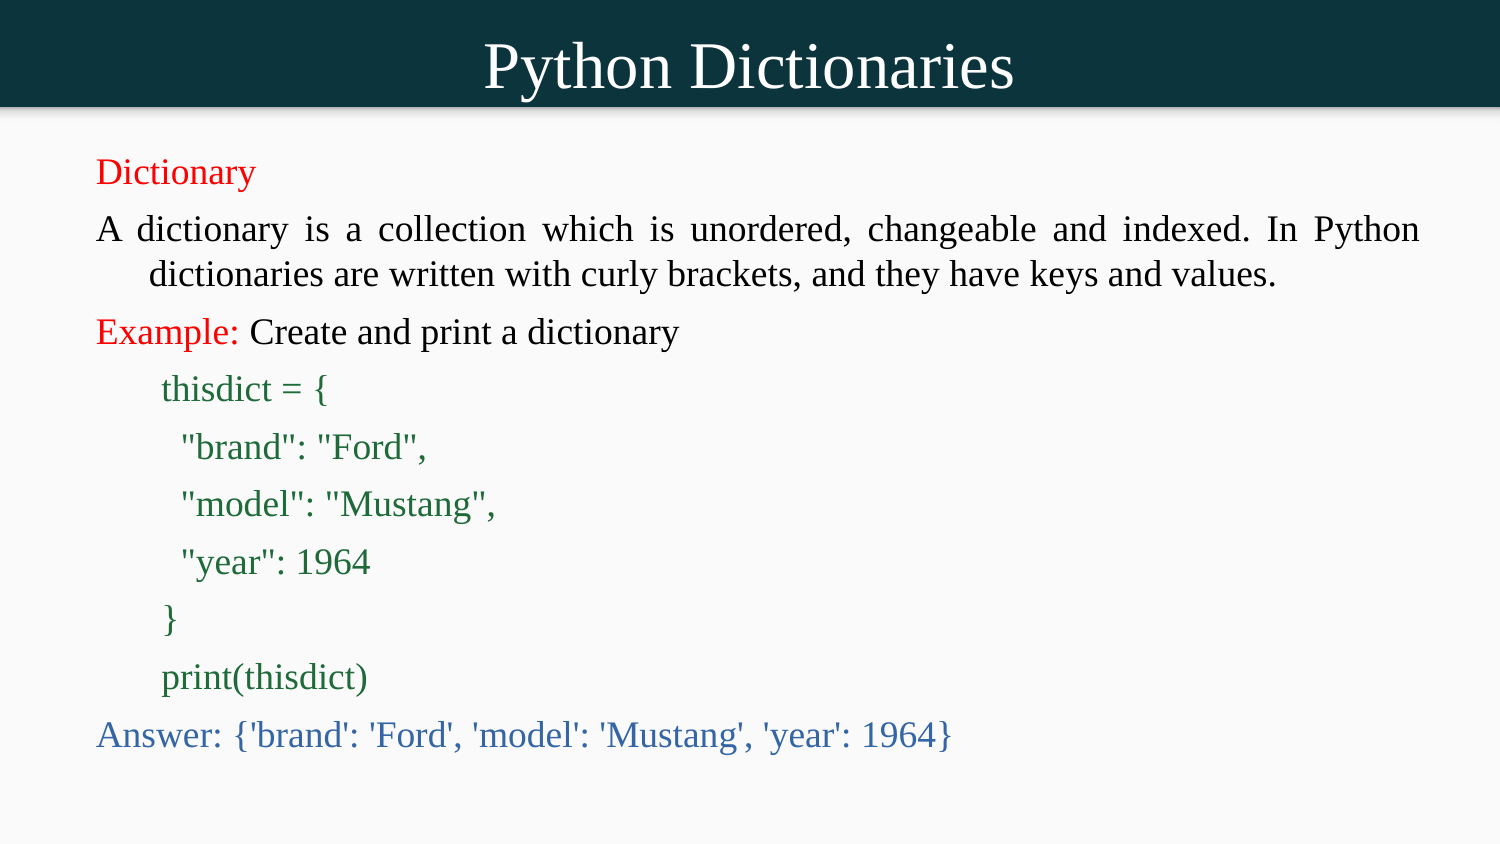

Python Dictionaries
Dictionary
A dictionary is a collection which is unordered, changeable and indexed. In Python dictionaries are written with curly brackets, and they have keys and values.
Example: Create and print a dictionary
thisdict = {
  "brand": "Ford",
  "model": "Mustang",
  "year": 1964
}
print(thisdict)
Answer: {'brand': 'Ford', 'model': 'Mustang', 'year': 1964}